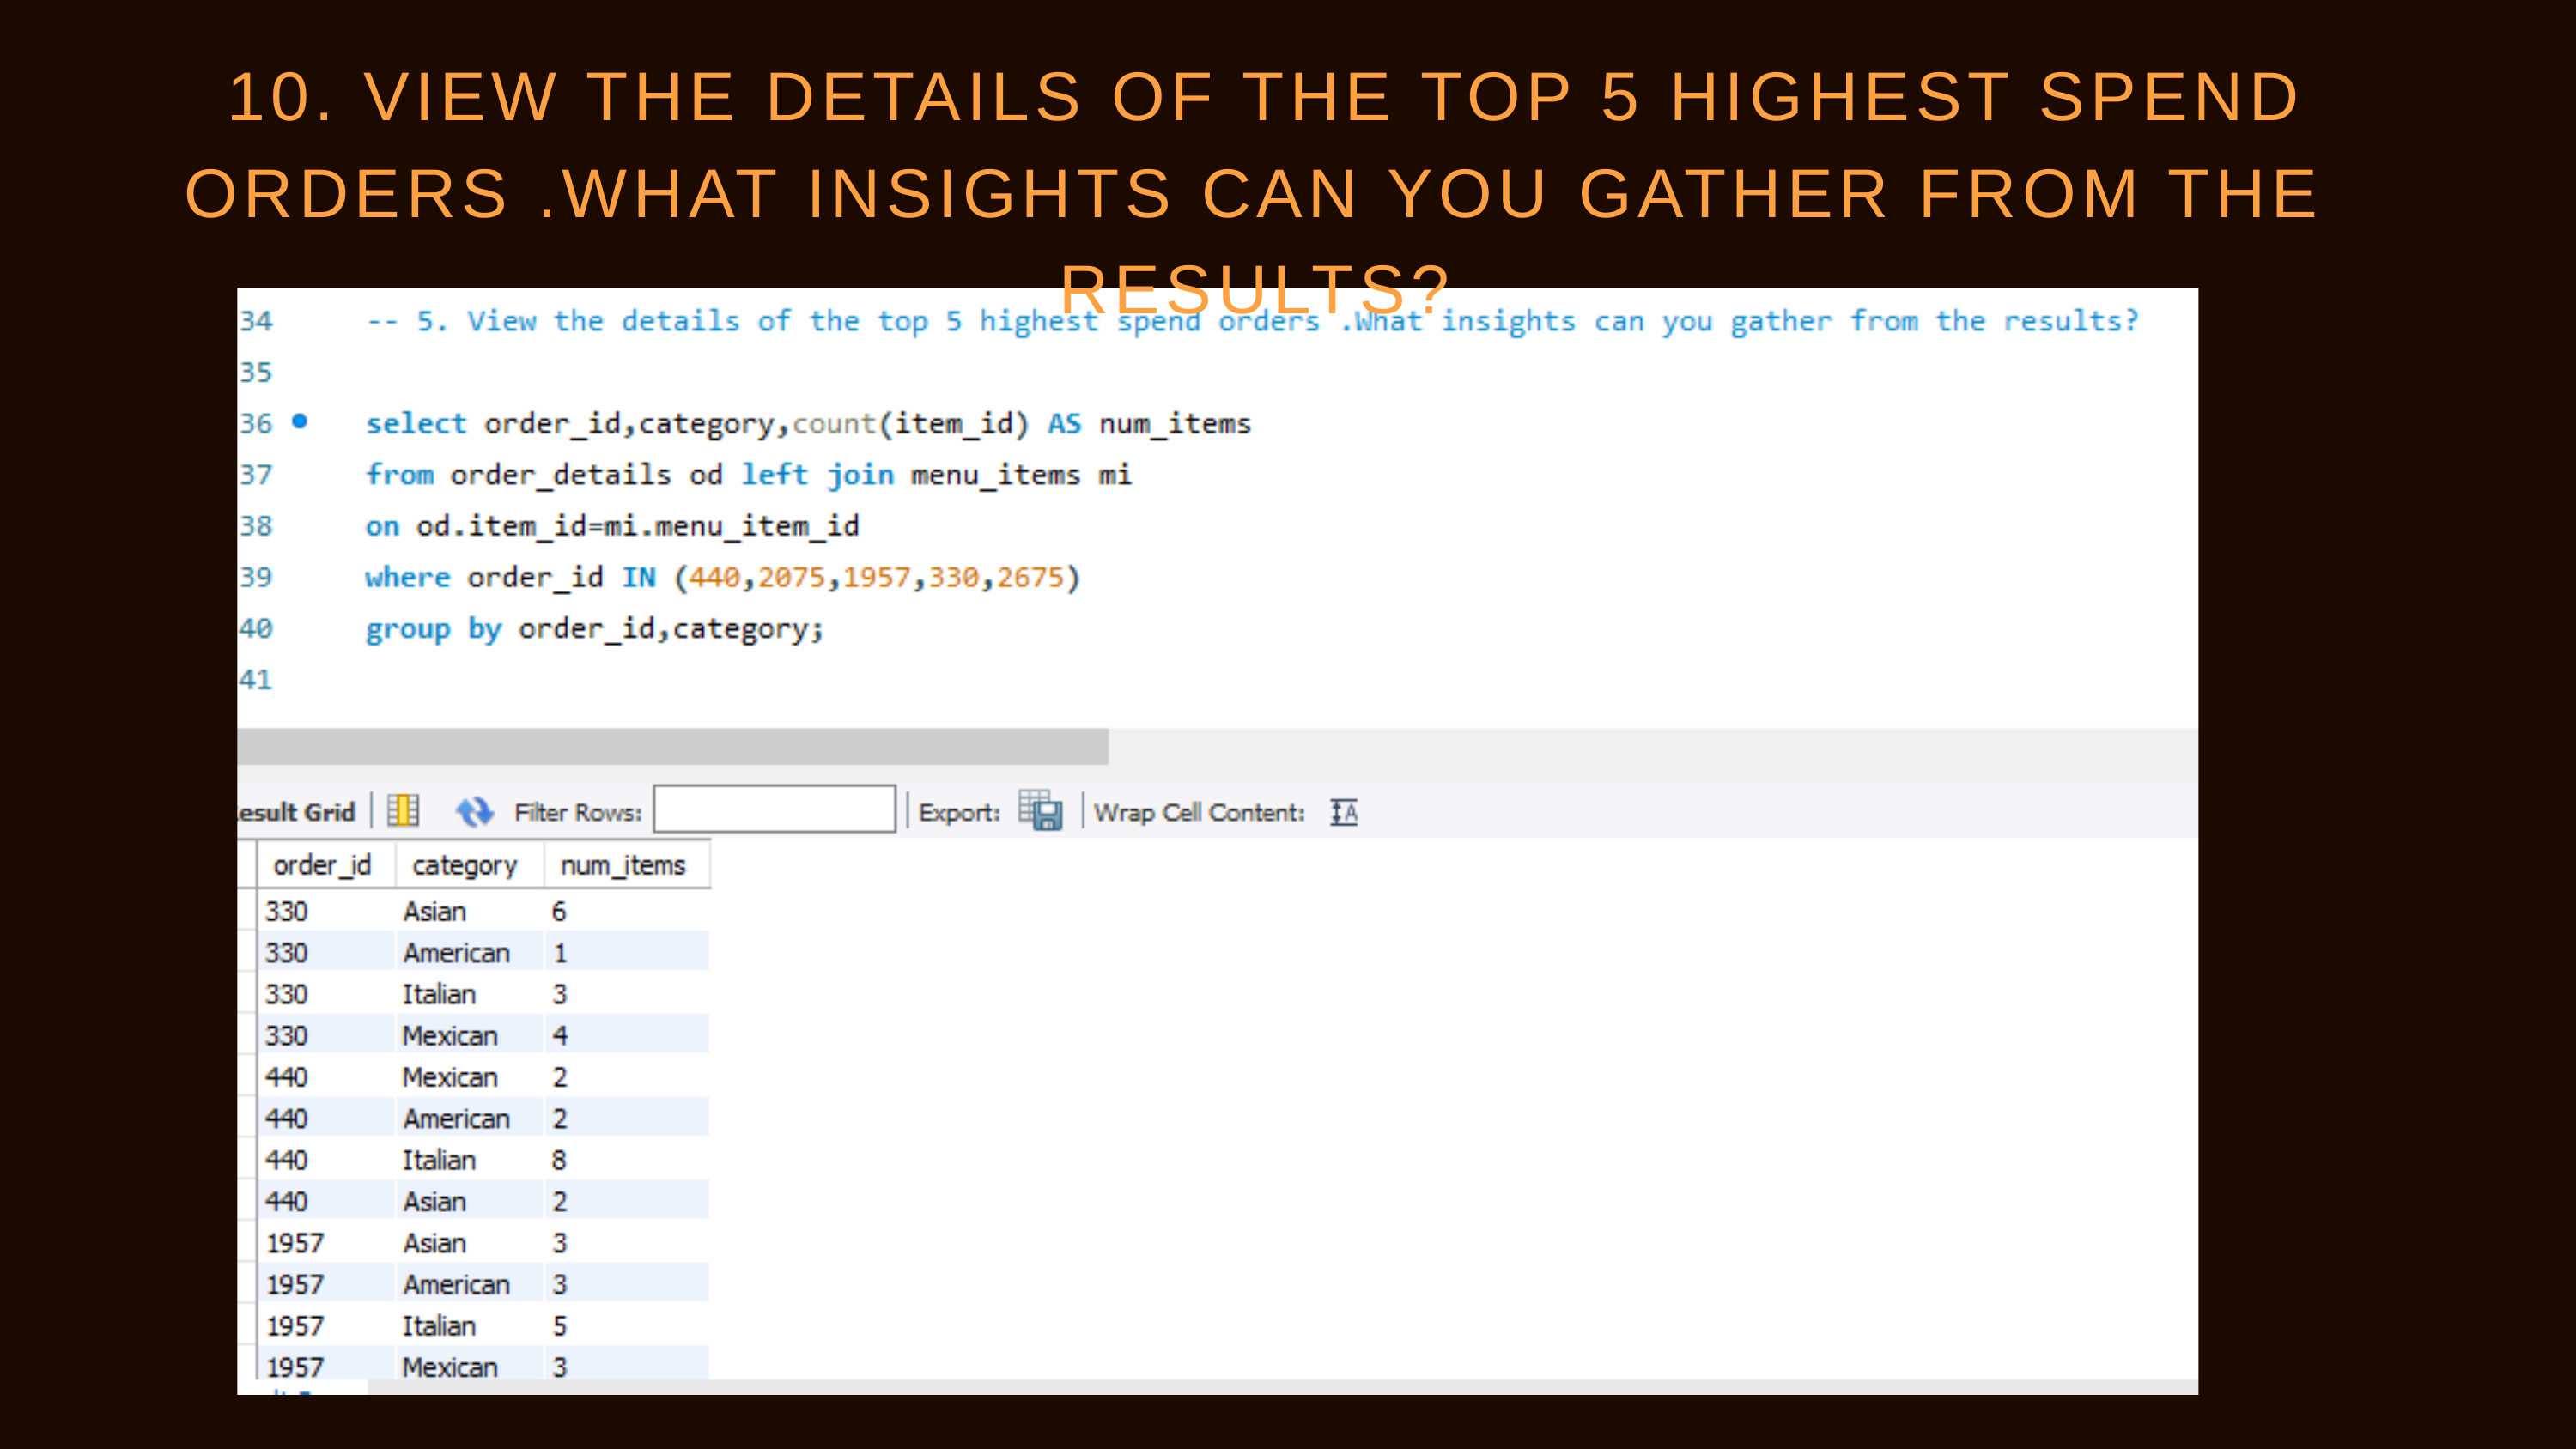

10. VIEW THE DETAILS OF THE TOP 5 HIGHEST SPEND ORDERS .WHAT INSIGHTS CAN YOU GATHER FROM THE RESULTS?